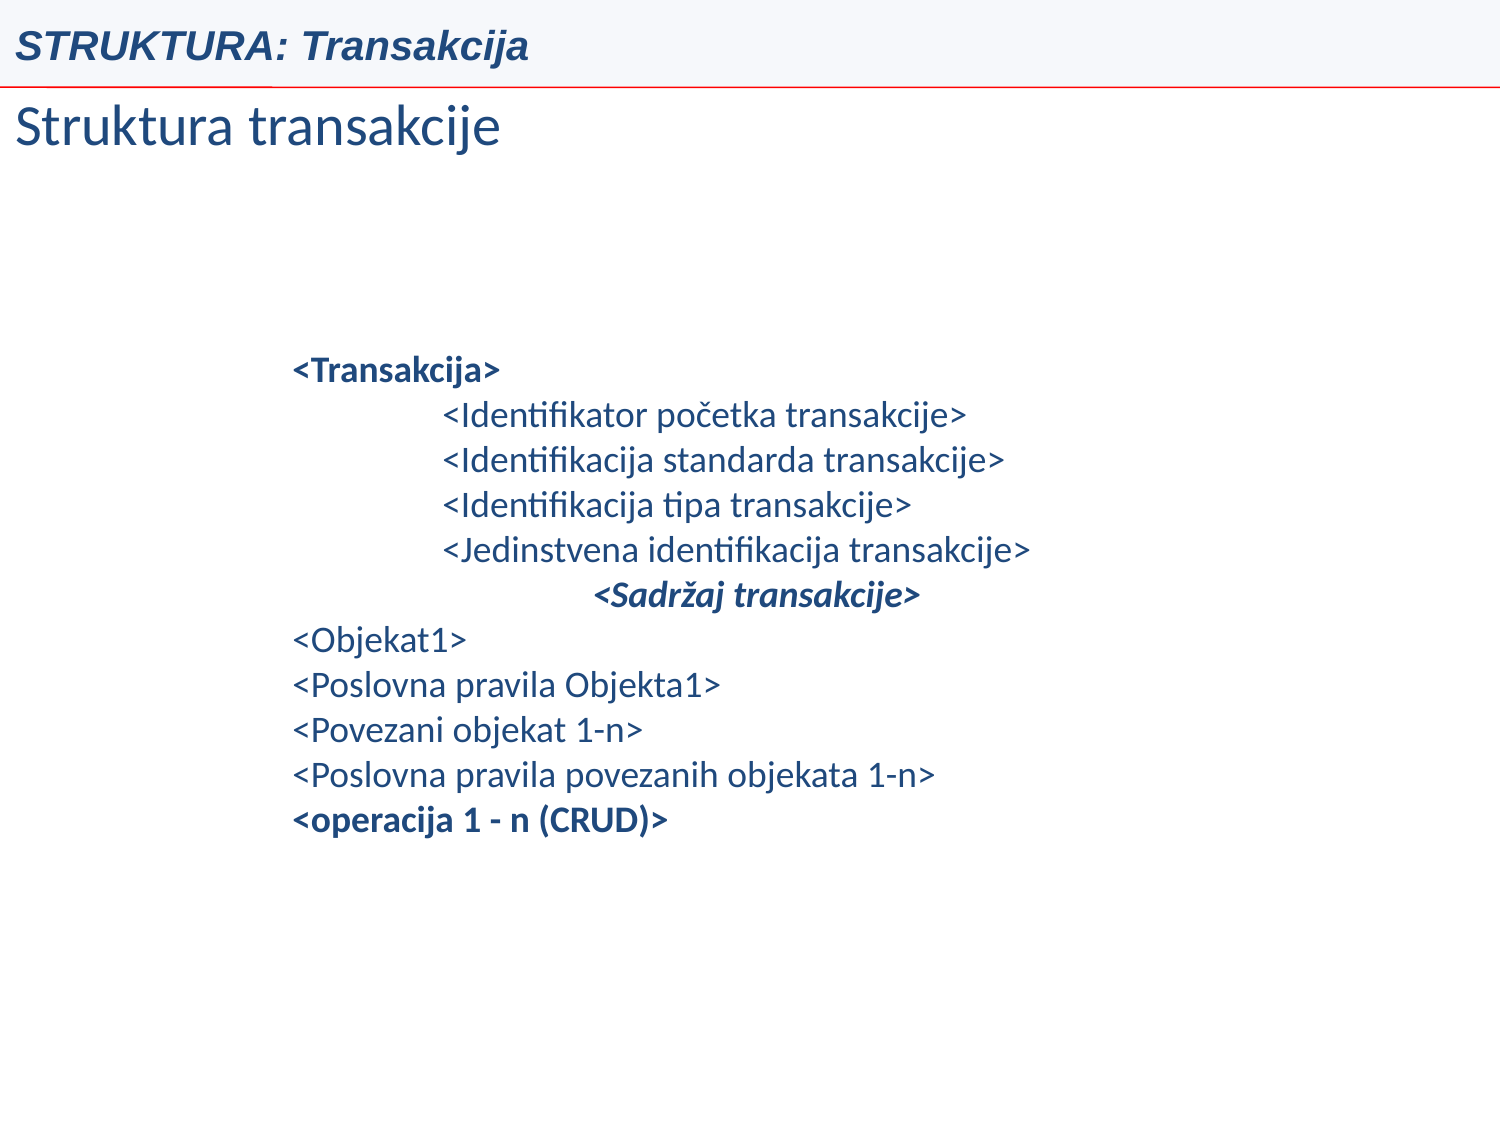

STRUKTURA: Transakcija
# Struktura transakcije
<Transakcija>
	<Identifikator početka transakcije>
	<Identifikacija standarda transakcije>
	<Identifikacija tipa transakcije>
	<Jedinstvena identifikacija transakcije>
		<Sadržaj transakcije>
<Objekat1>
<Poslovna pravila Objekta1>
<Povezani objekat 1-n>
<Poslovna pravila povezanih objekata 1-n>
<operacija 1 - n (CRUD)>